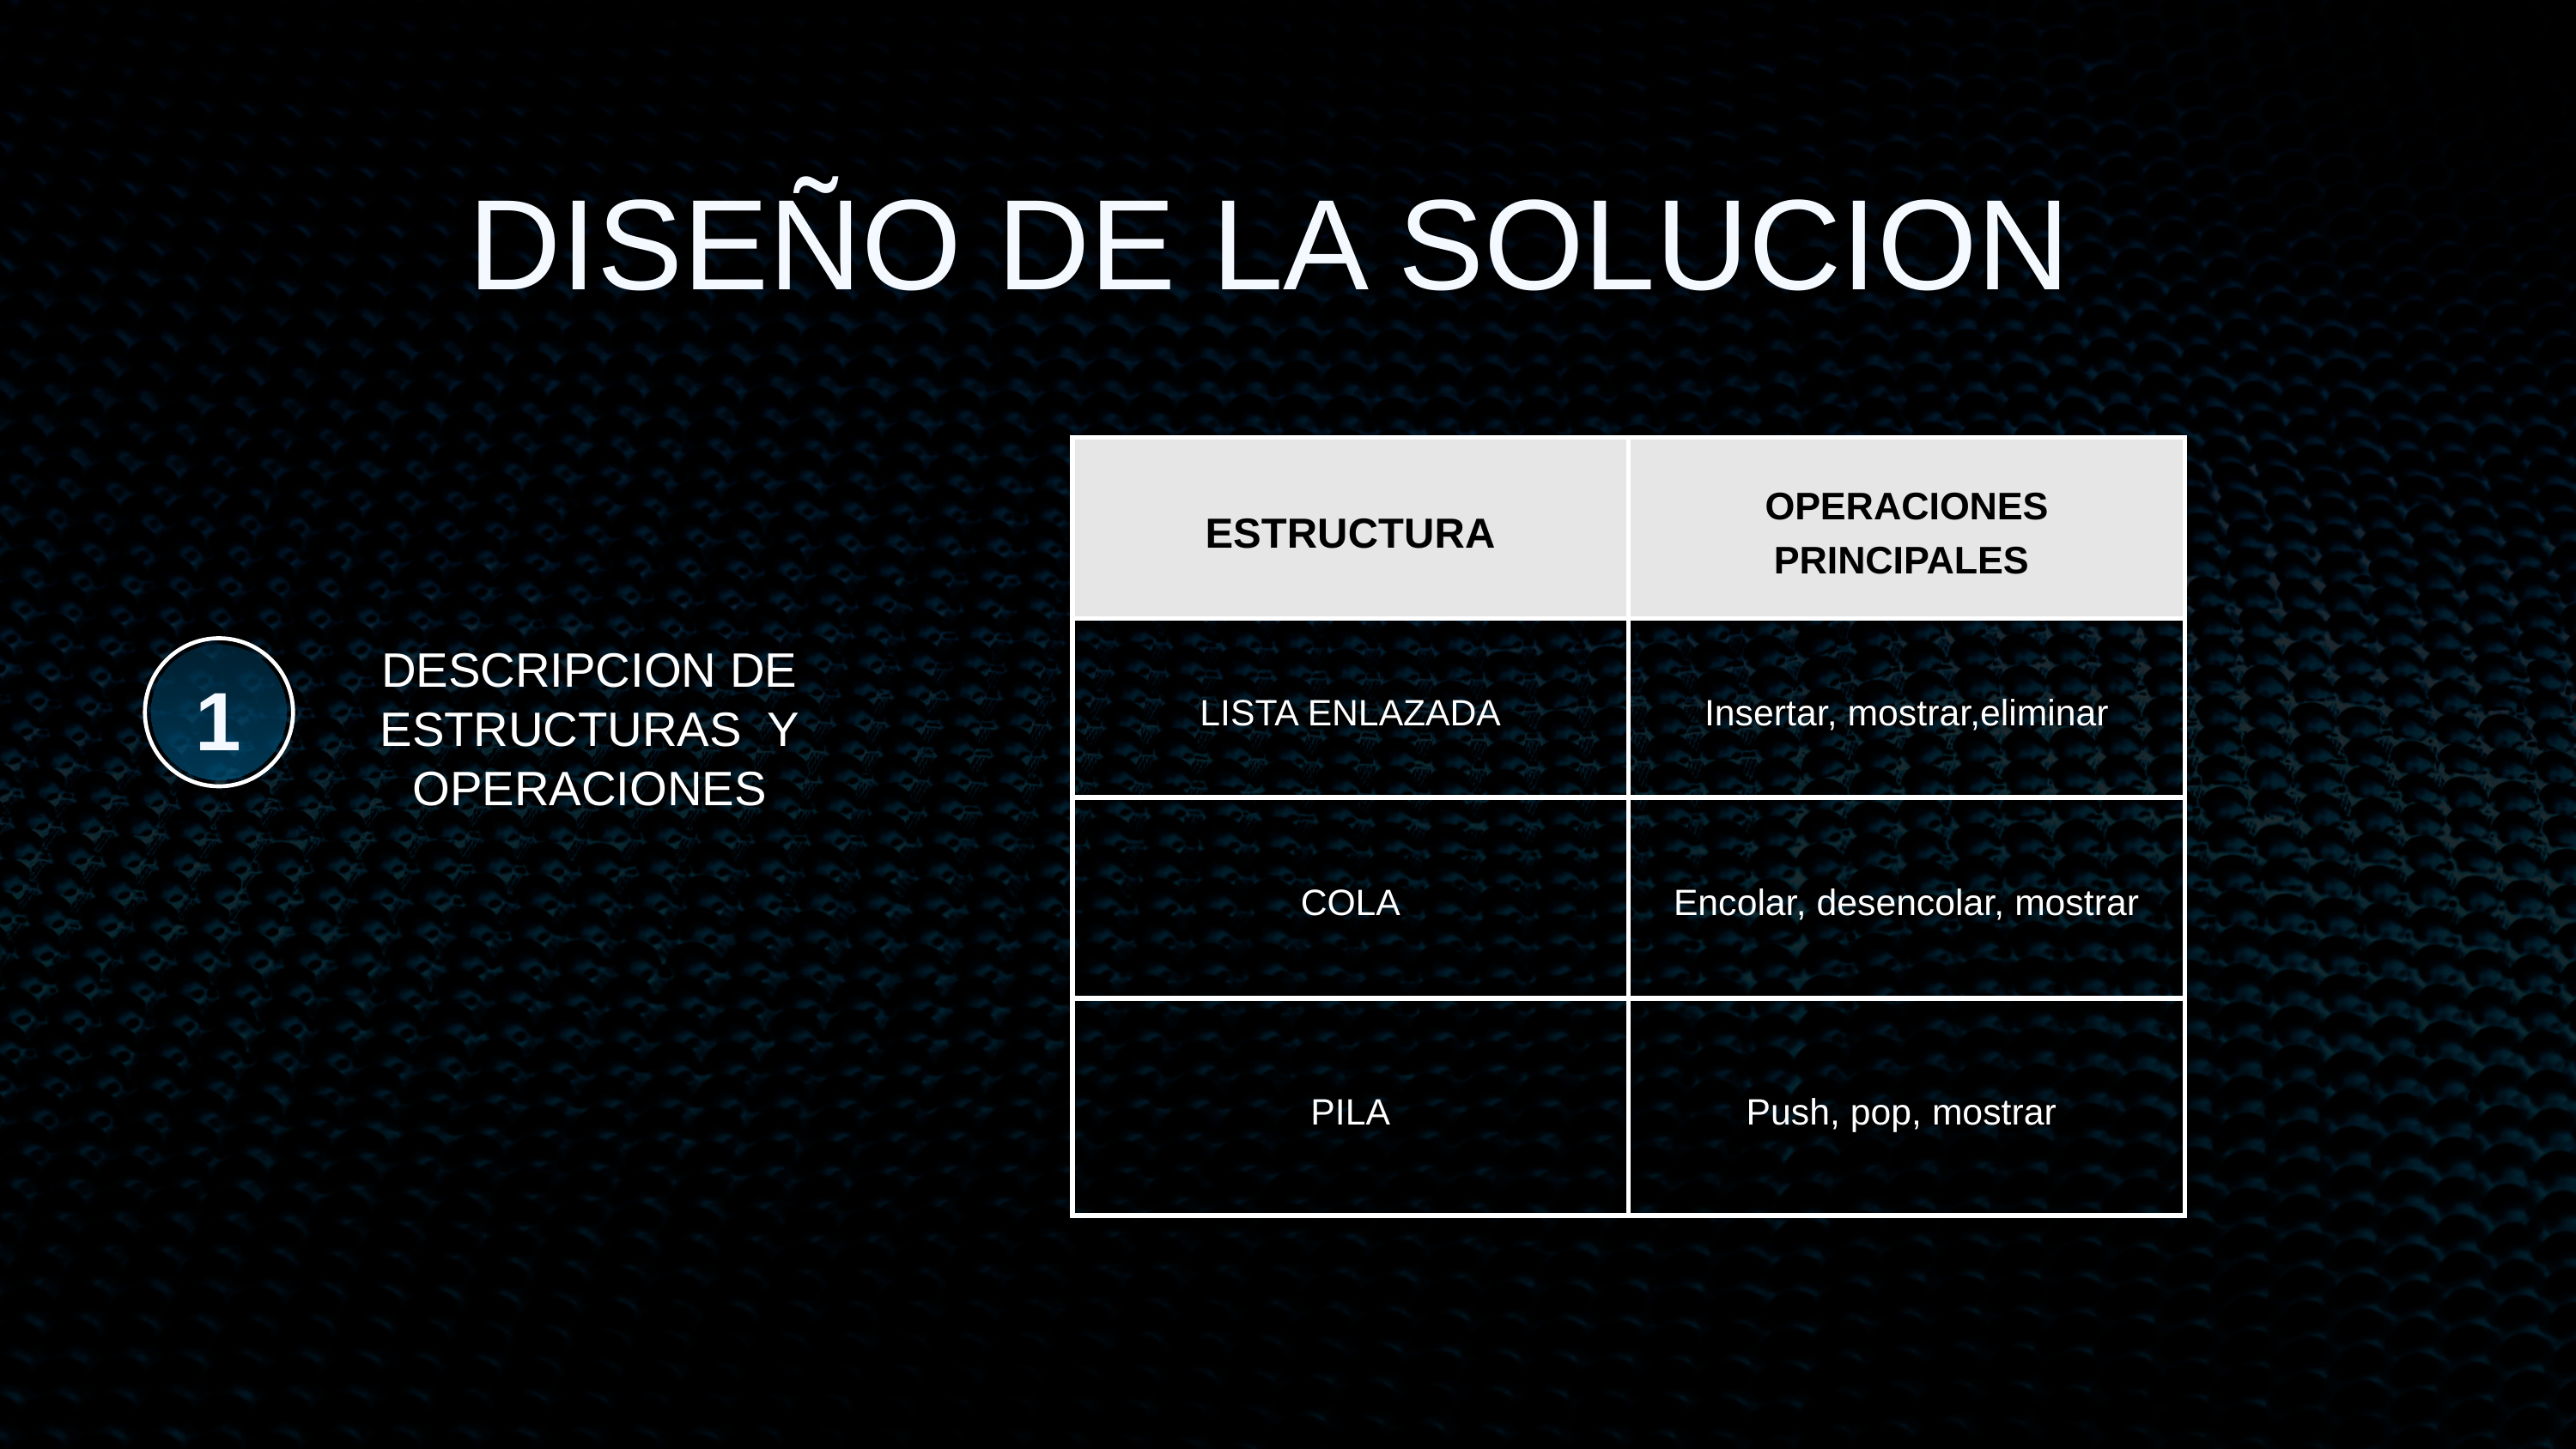

DISEÑO DE LA SOLUCION
| ESTRUCTURA | OPERACIONES PRINCIPALES |
| --- | --- |
| LISTA ENLAZADA | Insertar, mostrar,eliminar |
| COLA | Encolar, desencolar, mostrar |
| PILA | Push, pop, mostrar |

DESCRIPCION DE ESTRUCTURAS  Y OPERACIONES
1